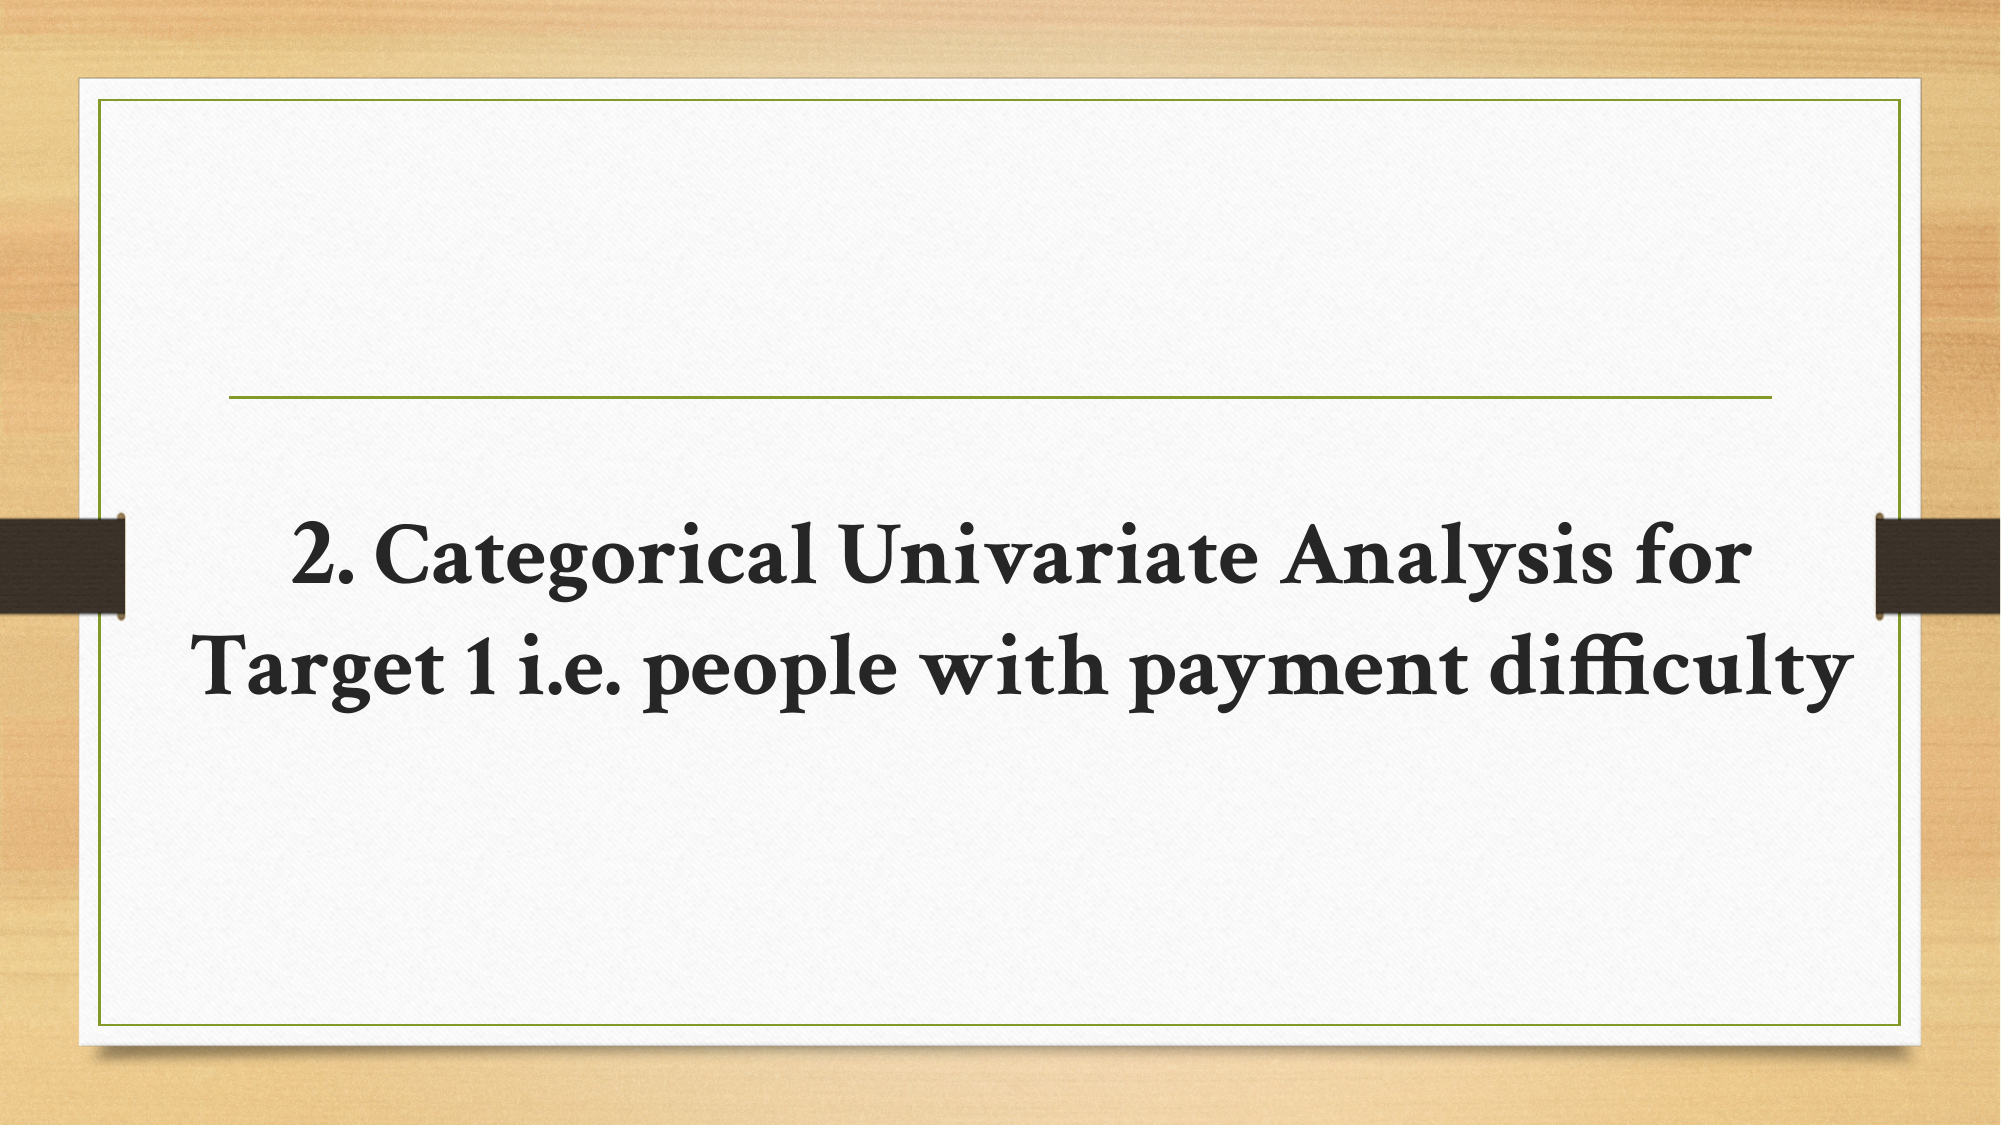

# 2. Categorical Univariate Analysis for Target 1 i.e. people with payment difficulty